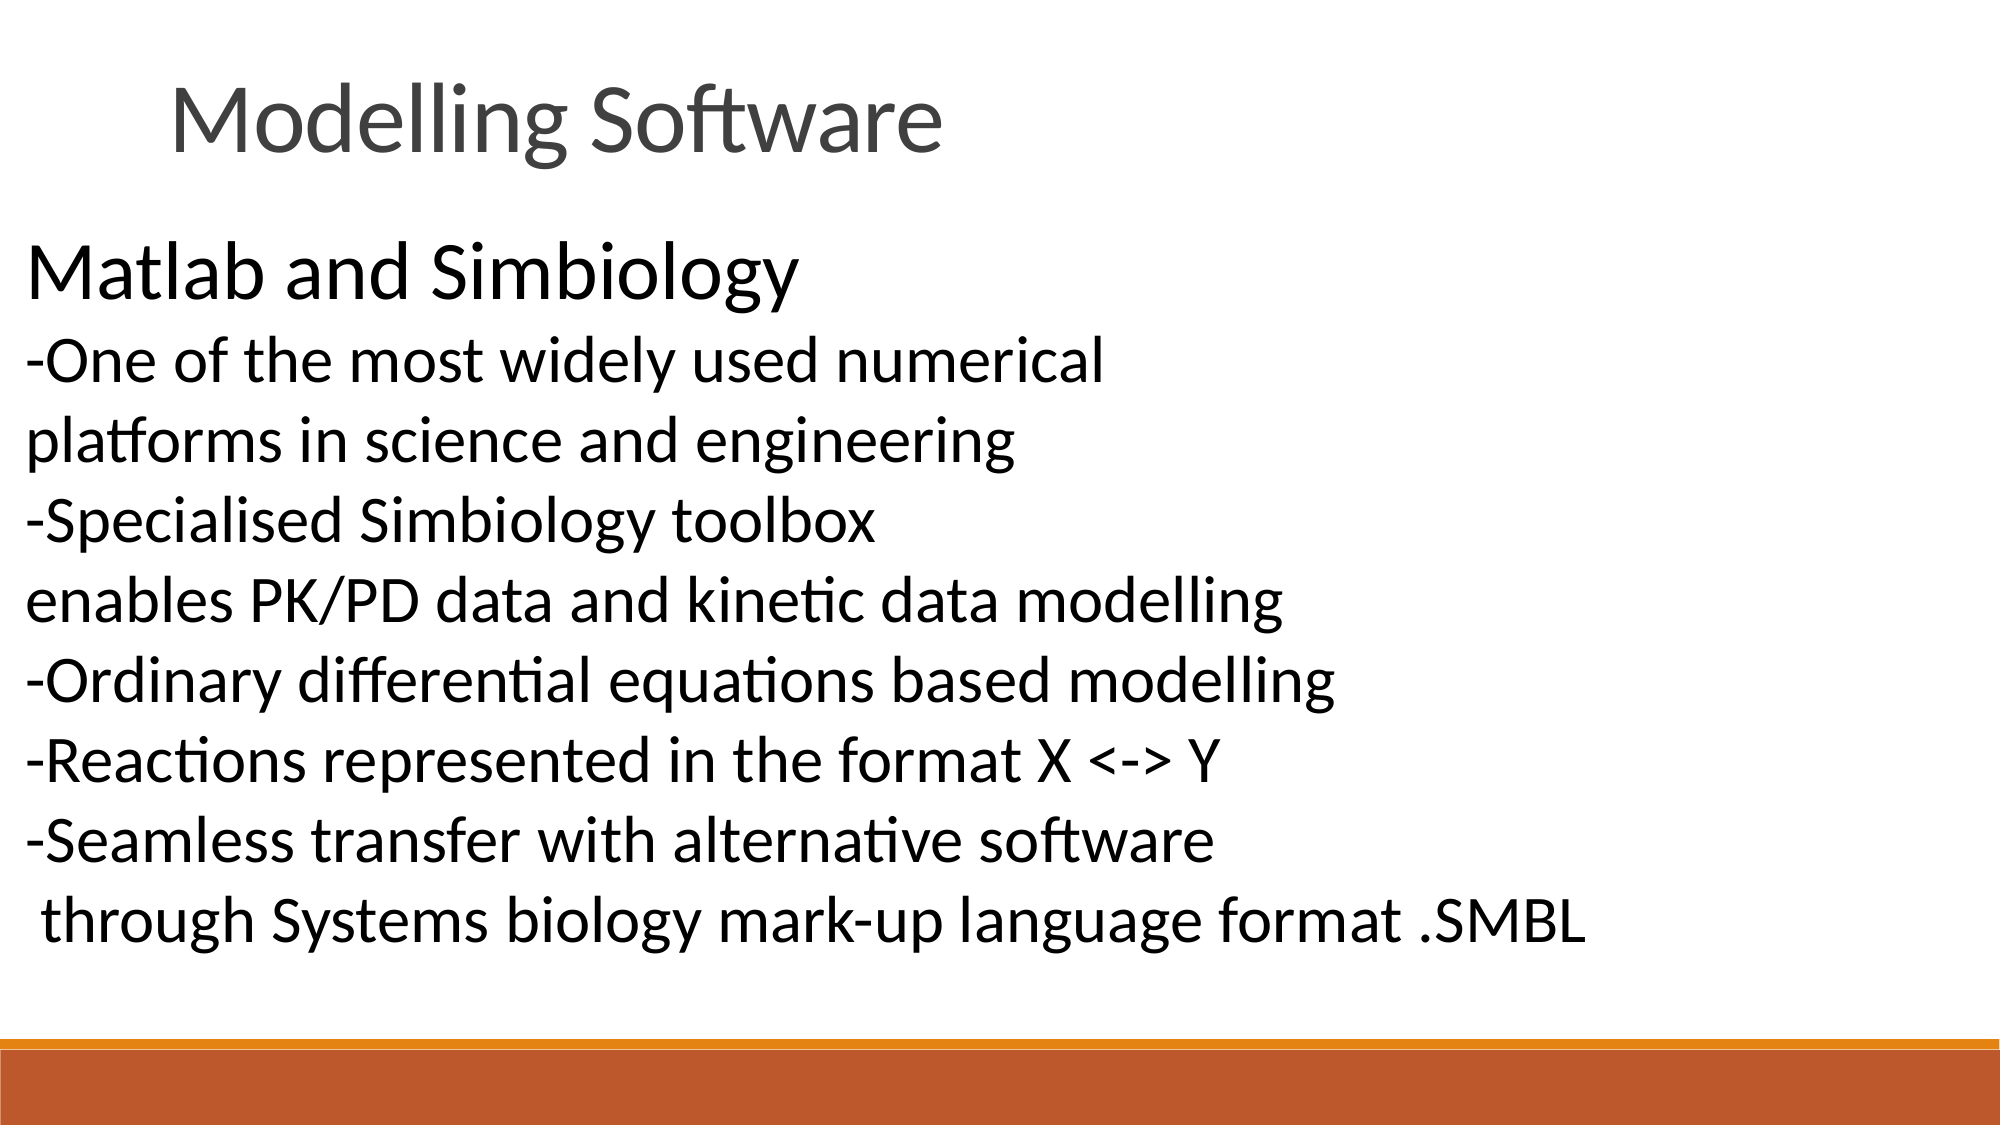

Modelling Software
Matlab and Simbiology
-One of the most widely used numerical
platforms in science and engineering
-Specialised Simbiology toolbox
enables PK/PD data and kinetic data modelling
-Ordinary differential equations based modelling
-Reactions represented in the format X <-> Y
-Seamless transfer with alternative software
 through Systems biology mark-up language format .SMBL